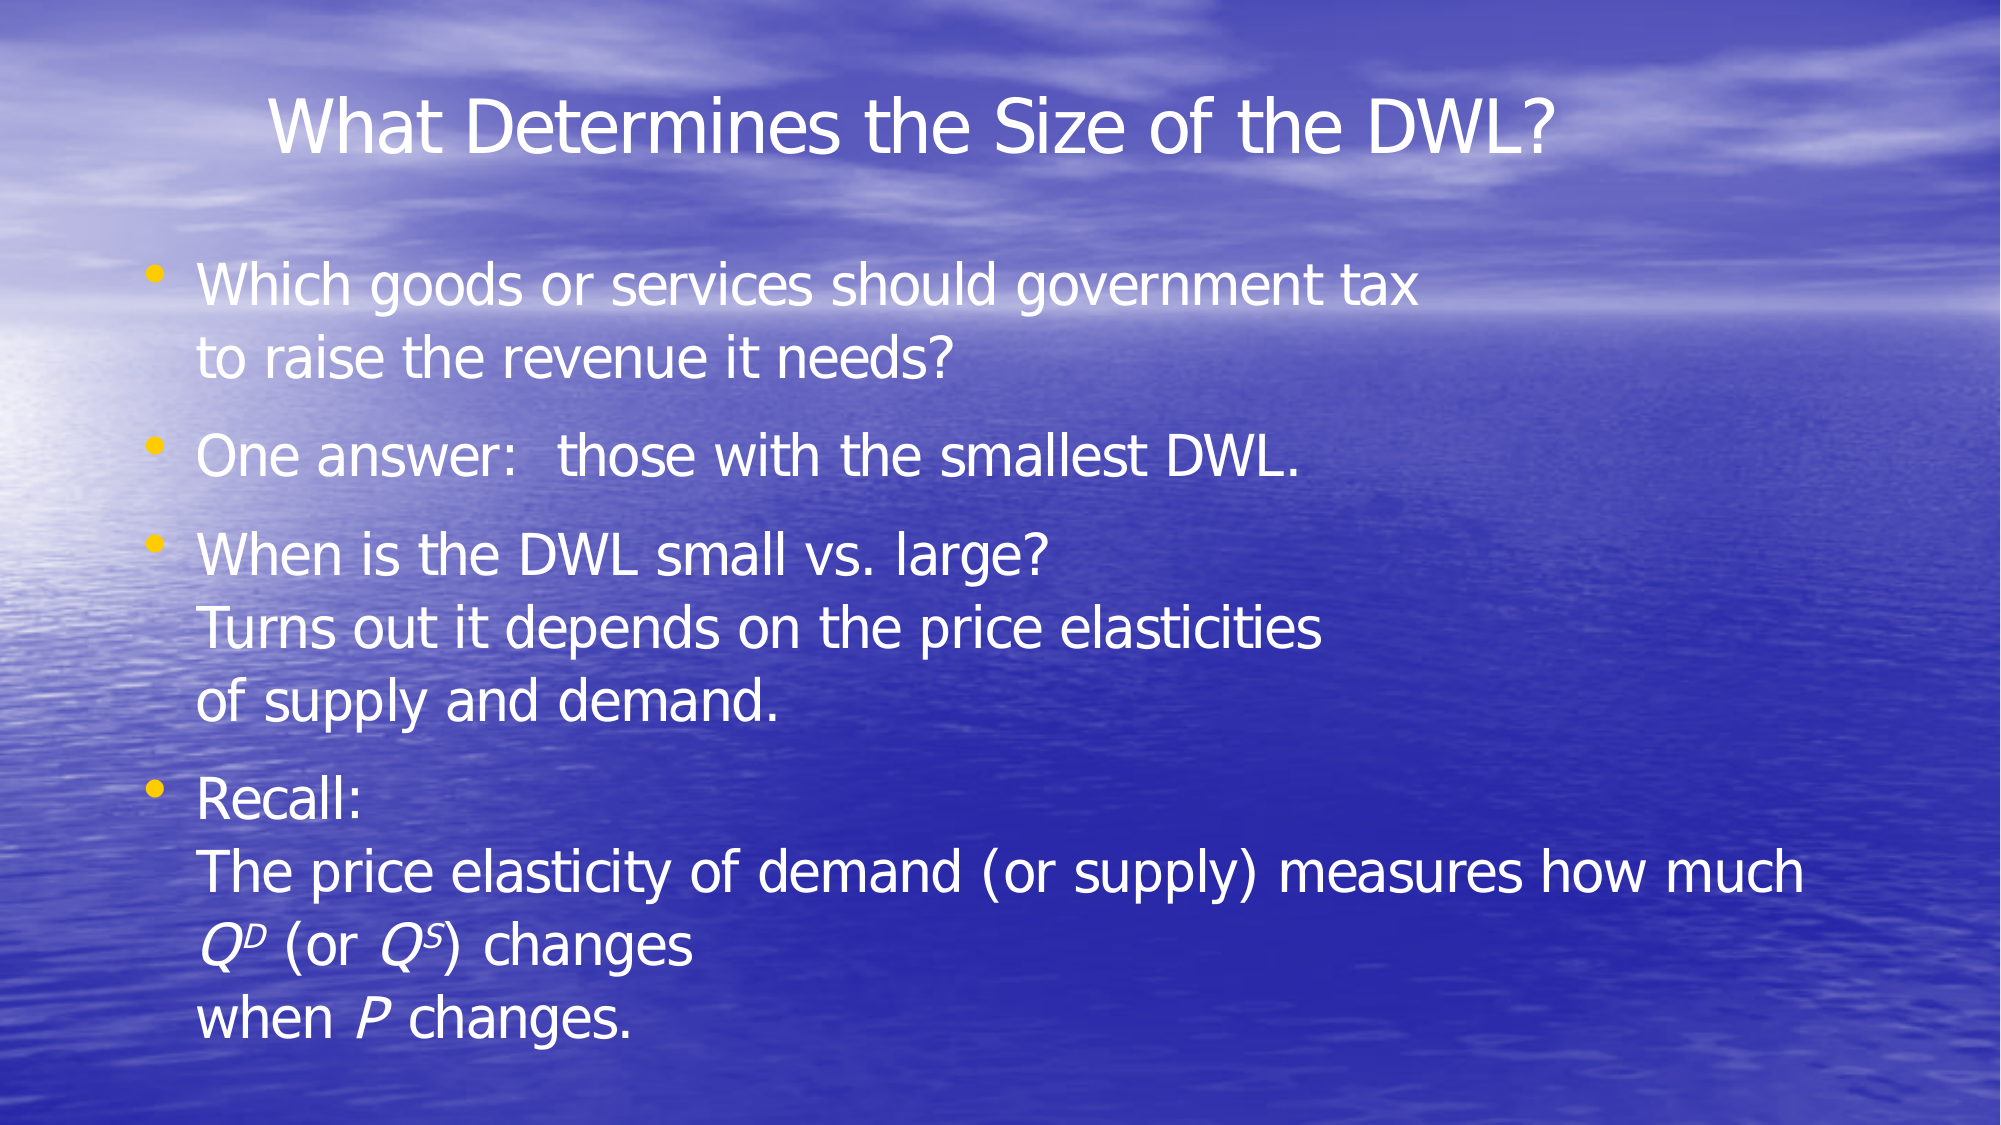

What Determines the Size of the DWL?
Which goods or services should government tax
to raise the revenue it needs?
One answer:  those with the smallest DWL.
When is the DWL small vs. large?
Turns out it depends on the price elasticities
of supply and demand.
Recall:
The price elasticity of demand (or supply) measures how much QD (or QS) changes
when P changes.